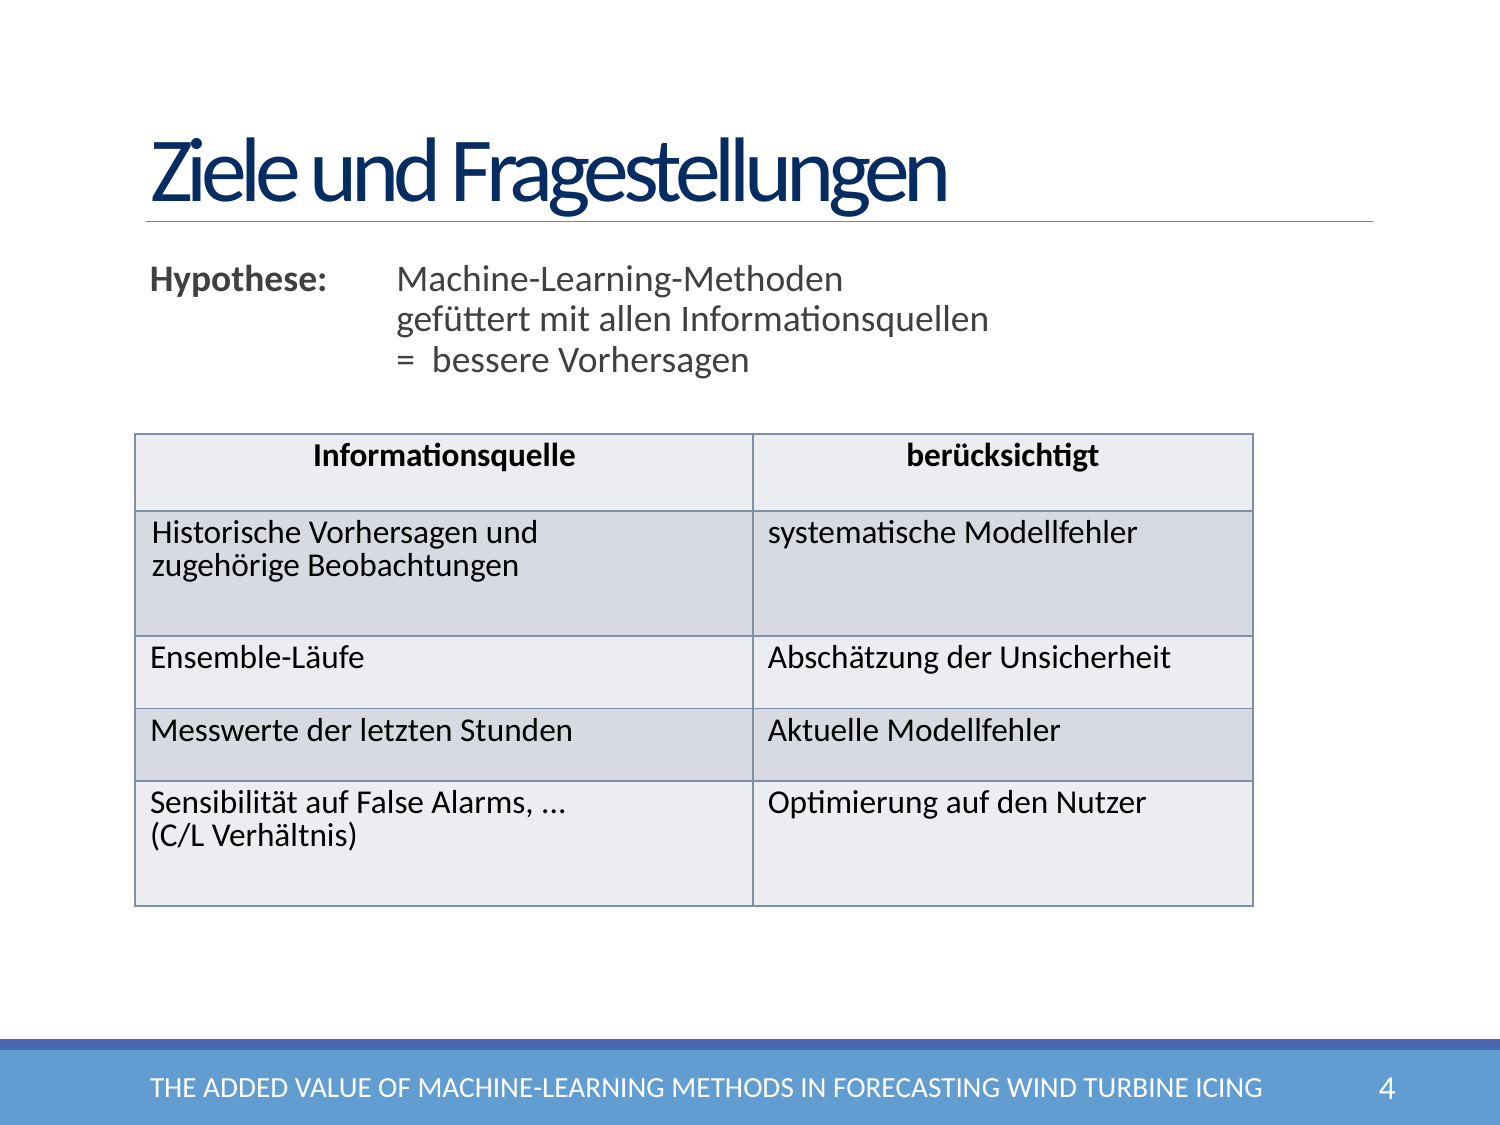

# Ziele und Fragestellungen
Hypothese: 	Machine-Learning-Methoden
	gefüttert mit allen Informationsquellen
	=  bessere Vorhersagen

| Informationsquelle | berücksichtigt |
| --- | --- |
| Historische Vorhersagen und zugehörige Beobachtungen | systematische Modellfehler |
| Ensemble-Läufe | Abschätzung der Unsicherheit |
| Messwerte der letzten Stunden | Aktuelle Modellfehler |
| Sensibilität auf False Alarms, ... (C/L Verhältnis) | Optimierung auf den Nutzer |
The added value of machine-learning methods in forecasting wind turbine icing
4